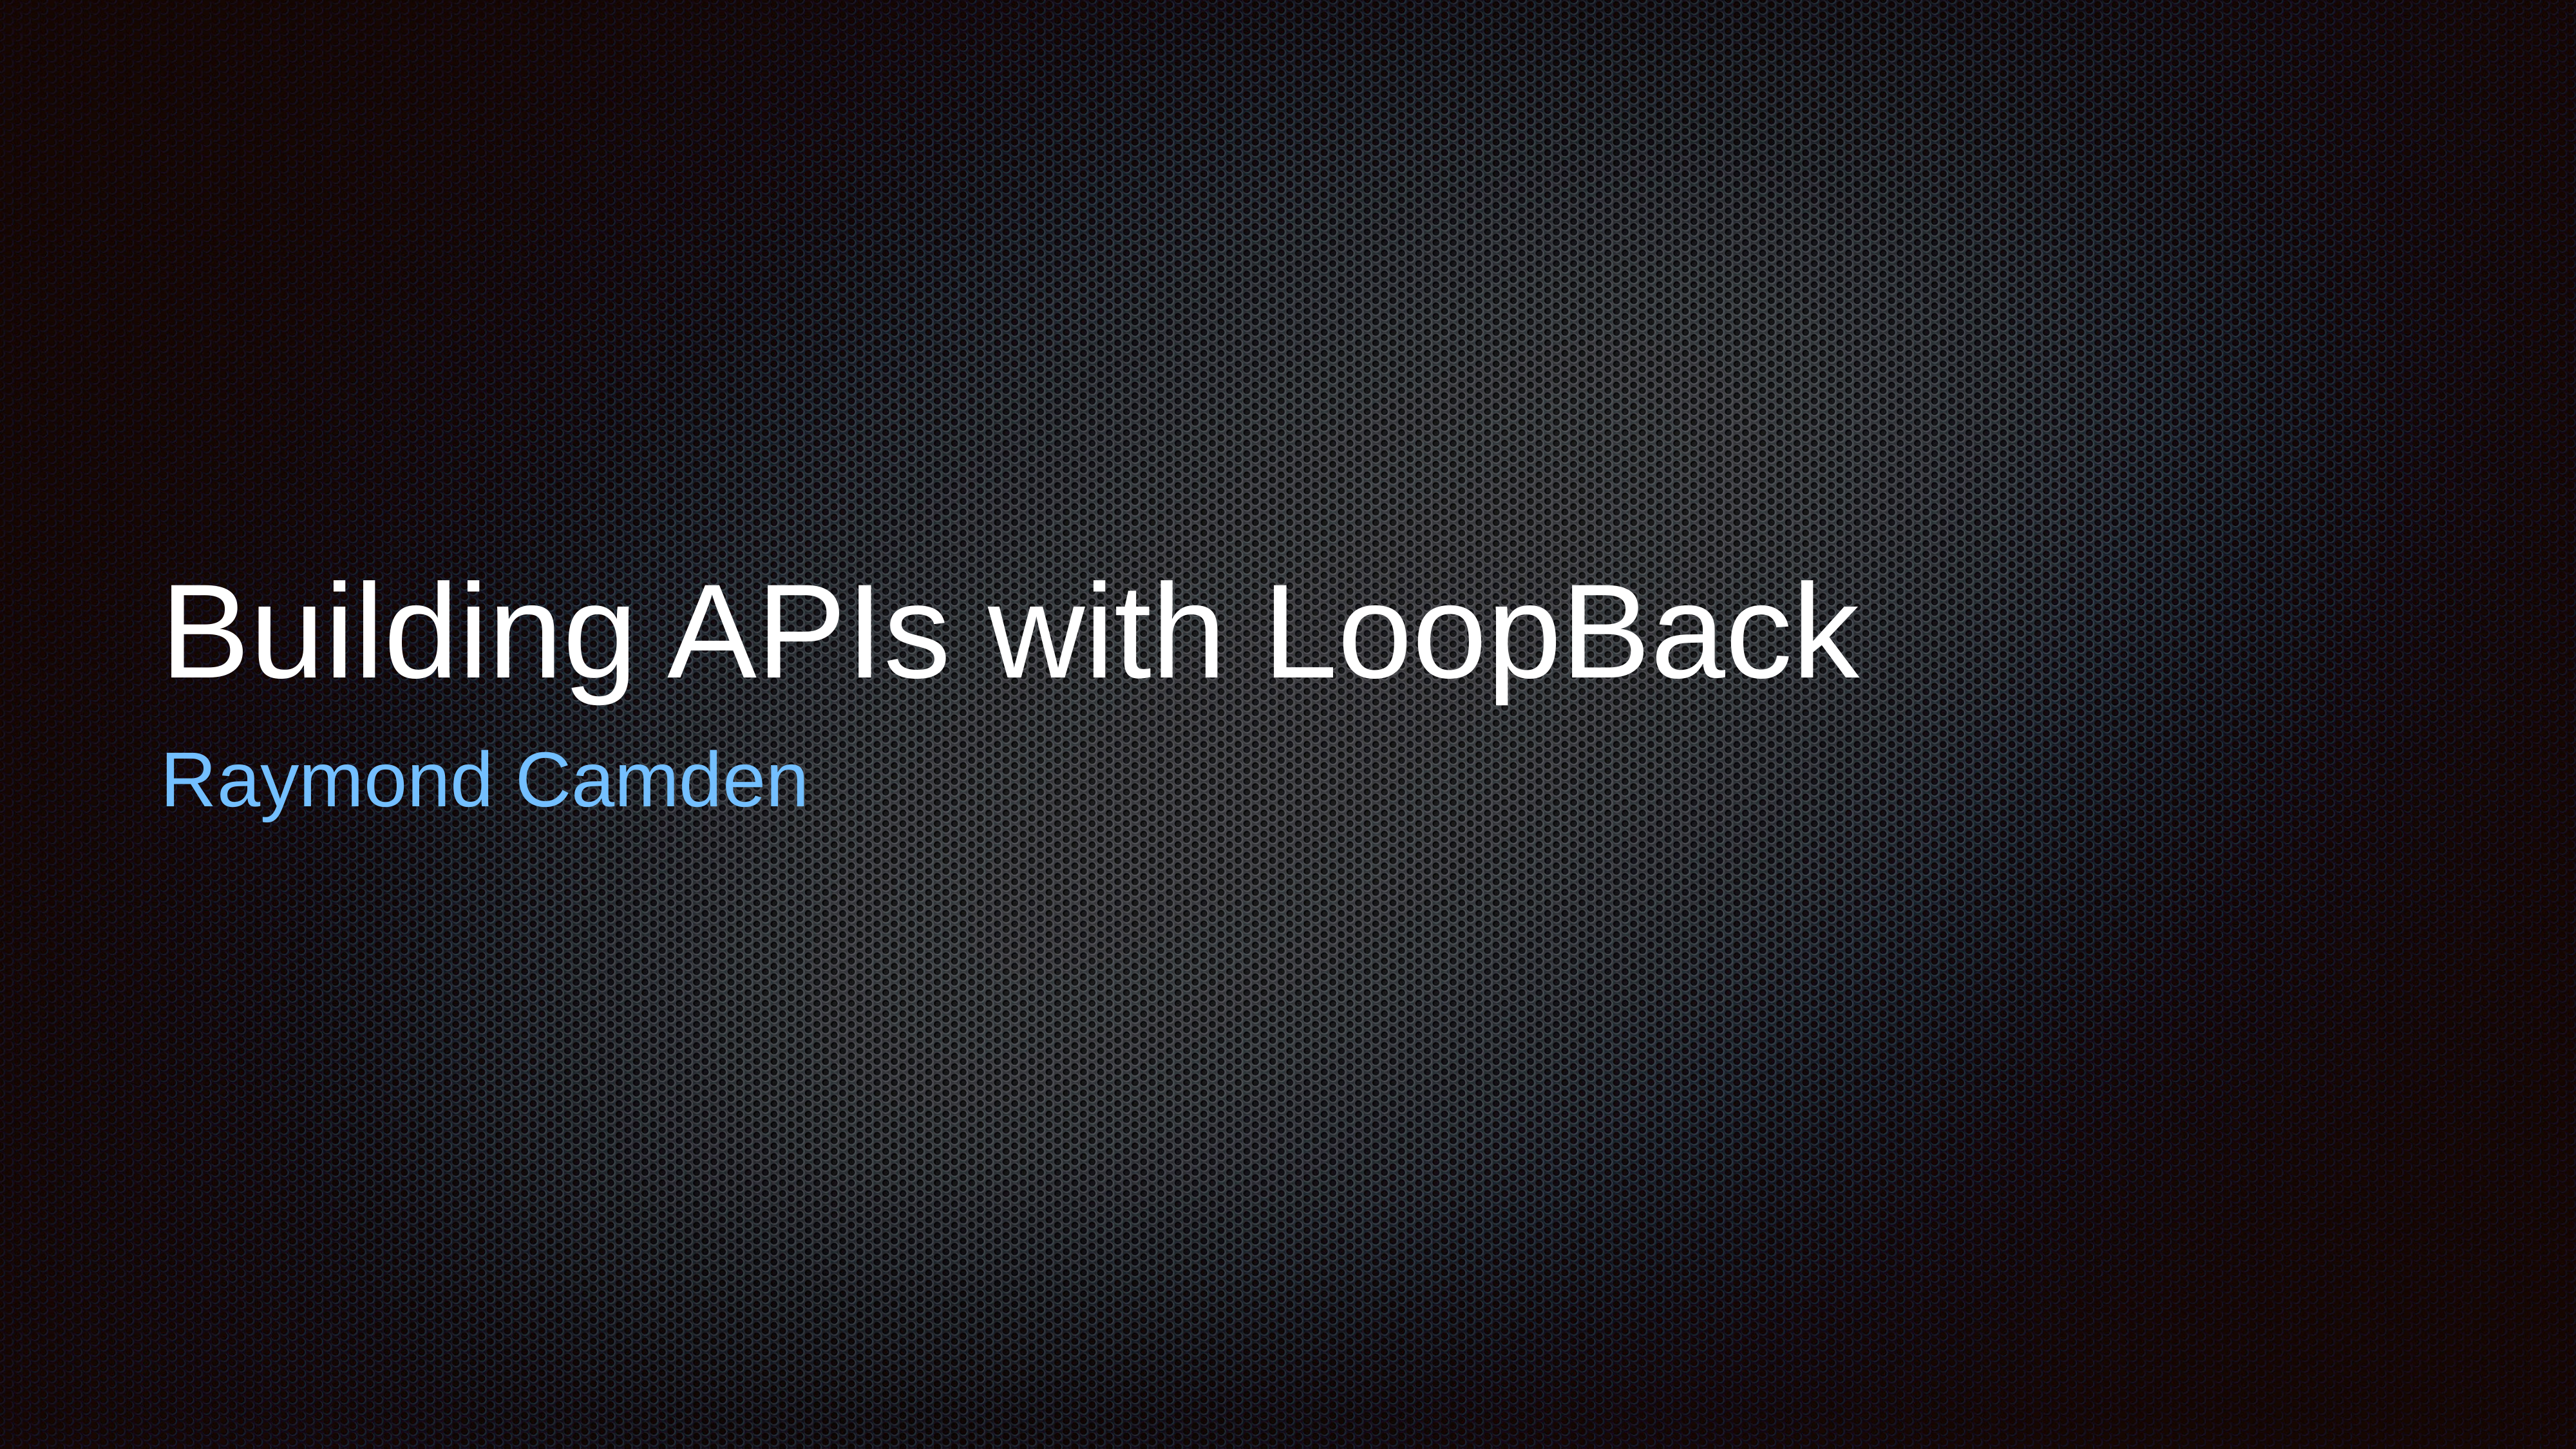

# Building APIs with LoopBack
Raymond Camden